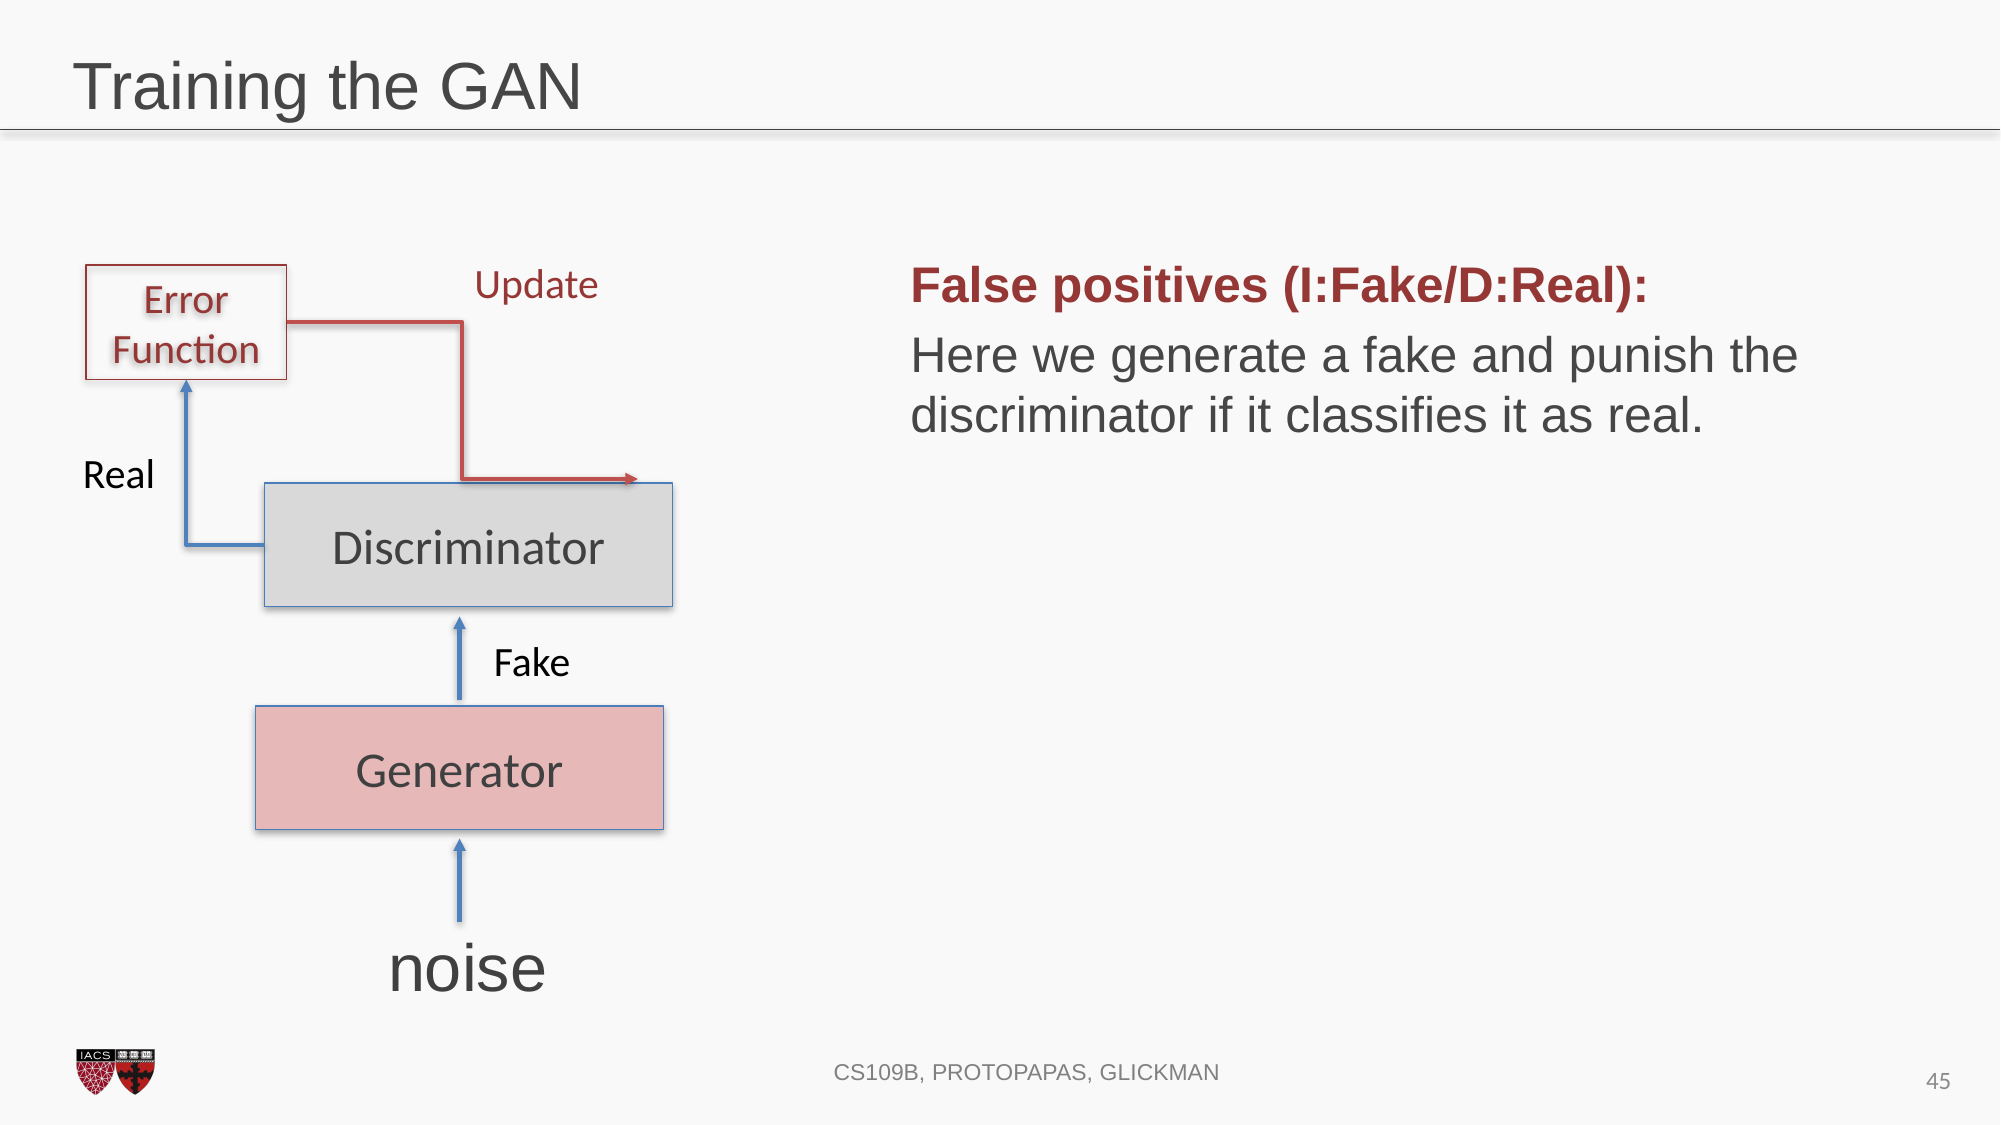

# Training the GAN
False positives (I:Fake/D:Real):
Here we generate a fake and punish the discriminator if it classifies it as real.
Update
Error
Function
Discriminator
Fake
Generator
noise
Real
45